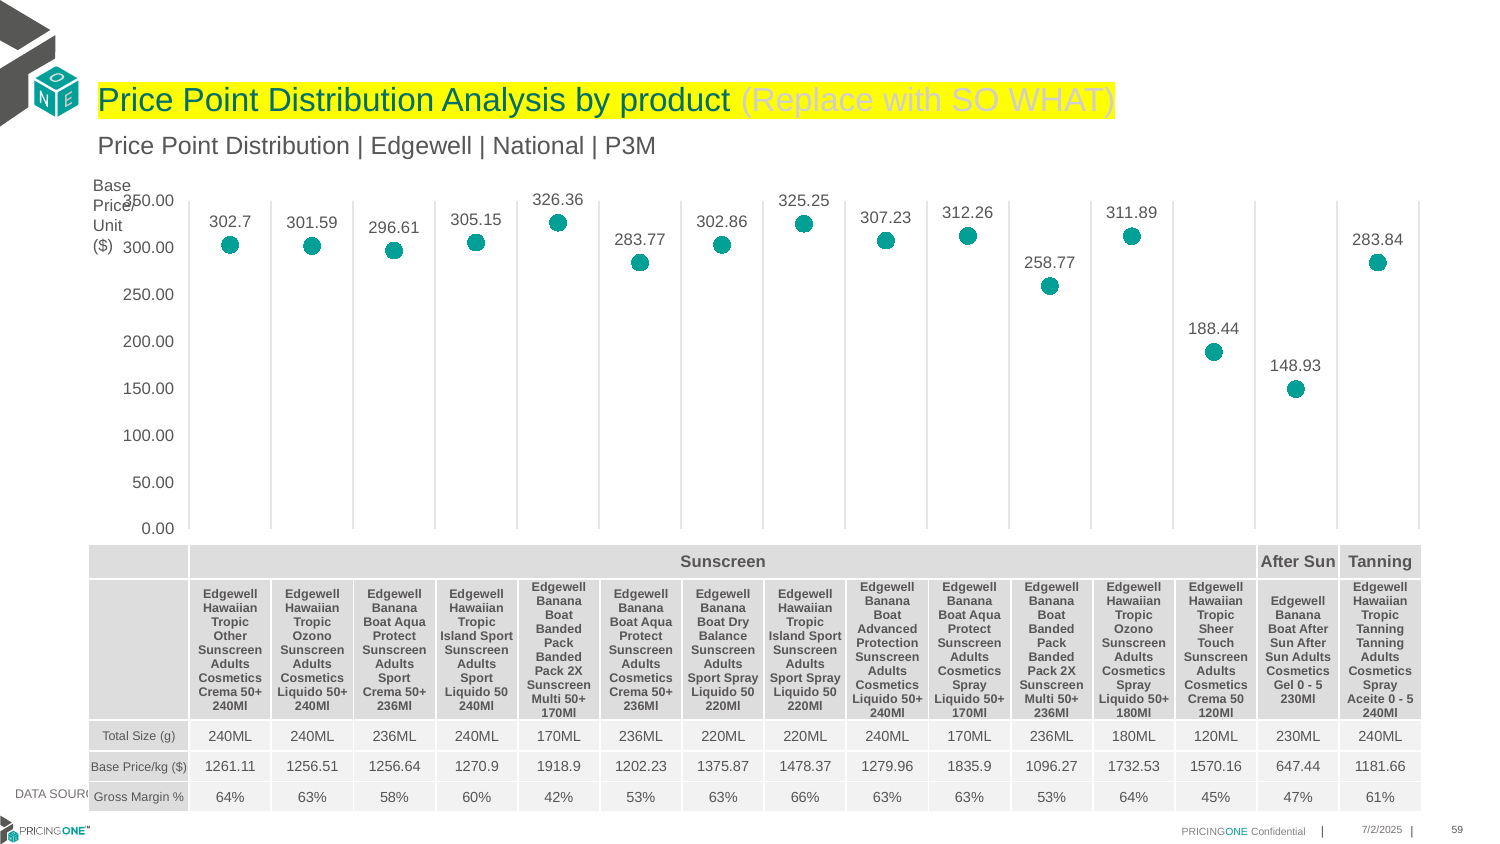

# Price Point Distribution Analysis by product (Replace with SO WHAT)
Price Point Distribution | Edgewell | National | P3M
Base Price/Unit ($)

### Chart

| Category | Base Price/Unit |
|---|---|
| Edgewell Hawaiian Tropic Other Sunscreen Adults Cosmetics Crema 50+ 240Ml | 302.7 |
| Edgewell Hawaiian Tropic Ozono Sunscreen Adults Cosmetics Liquido 50+ 240Ml | 301.59 |
| Edgewell Banana Boat Aqua Protect Sunscreen Adults Sport Crema 50+ 236Ml | 296.61 |
| Edgewell Hawaiian Tropic Island Sport Sunscreen Adults Sport Liquido 50 240Ml | 305.15 |
| Edgewell Banana Boat Banded Pack Banded Pack 2X Sunscreen Multi 50+ 170Ml | 326.36 |
| Edgewell Banana Boat Aqua Protect Sunscreen Adults Cosmetics Crema 50+ 236Ml | 283.77 |
| Edgewell Banana Boat Dry Balance Sunscreen Adults Sport Spray Liquido 50 220Ml | 302.86 |
| Edgewell Hawaiian Tropic Island Sport Sunscreen Adults Sport Spray Liquido 50 220Ml | 325.25 |
| Edgewell Banana Boat Advanced Protection Sunscreen Adults Cosmetics Liquido 50+ 240Ml | 307.23 |
| Edgewell Banana Boat Aqua Protect Sunscreen Adults Cosmetics Spray Liquido 50+ 170Ml | 312.26 |
| Edgewell Banana Boat Banded Pack Banded Pack 2X Sunscreen Multi 50+ 236Ml | 258.77 |
| Edgewell Hawaiian Tropic Ozono Sunscreen Adults Cosmetics Spray Liquido 50+ 180Ml | 311.89 |
| Edgewell Hawaiian Tropic Sheer Touch Sunscreen Adults Cosmetics Crema 50 120Ml | 188.44 |
| Edgewell Banana Boat After Sun After Sun Adults Cosmetics Gel 0 - 5 230Ml | 148.93 |
| Edgewell Hawaiian Tropic Tanning Tanning Adults Cosmetics Spray Aceite 0 - 5 240Ml | 283.84 |
|  | Sunscreen | Sunscreen | Sunscreen | Sunscreen | Sunscreen | Sunscreen | Sunscreen | Sunscreen | Sunscreen | Sunscreen | Sunscreen | Sunscreen | Sunscreen | After Sun | Tanning |
| --- | --- | --- | --- | --- | --- | --- | --- | --- | --- | --- | --- | --- | --- | --- | --- |
|  | Edgewell Hawaiian Tropic Other Sunscreen Adults Cosmetics Crema 50+ 240Ml | Edgewell Hawaiian Tropic Ozono Sunscreen Adults Cosmetics Liquido 50+ 240Ml | Edgewell Banana Boat Aqua Protect Sunscreen Adults Sport Crema 50+ 236Ml | Edgewell Hawaiian Tropic Island Sport Sunscreen Adults Sport Liquido 50 240Ml | Edgewell Banana Boat Banded Pack Banded Pack 2X Sunscreen Multi 50+ 170Ml | Edgewell Banana Boat Aqua Protect Sunscreen Adults Cosmetics Crema 50+ 236Ml | Edgewell Banana Boat Dry Balance Sunscreen Adults Sport Spray Liquido 50 220Ml | Edgewell Hawaiian Tropic Island Sport Sunscreen Adults Sport Spray Liquido 50 220Ml | Edgewell Banana Boat Advanced Protection Sunscreen Adults Cosmetics Liquido 50+ 240Ml | Edgewell Banana Boat Aqua Protect Sunscreen Adults Cosmetics Spray Liquido 50+ 170Ml | Edgewell Banana Boat Banded Pack Banded Pack 2X Sunscreen Multi 50+ 236Ml | Edgewell Hawaiian Tropic Ozono Sunscreen Adults Cosmetics Spray Liquido 50+ 180Ml | Edgewell Hawaiian Tropic Sheer Touch Sunscreen Adults Cosmetics Crema 50 120Ml | Edgewell Banana Boat After Sun After Sun Adults Cosmetics Gel 0 - 5 230Ml | Edgewell Hawaiian Tropic Tanning Tanning Adults Cosmetics Spray Aceite 0 - 5 240Ml |
| Total Size (g) | 240ML | 240ML | 236ML | 240ML | 170ML | 236ML | 220ML | 220ML | 240ML | 170ML | 236ML | 180ML | 120ML | 230ML | 240ML |
| Base Price/kg ($) | 1261.11 | 1256.51 | 1256.64 | 1270.9 | 1918.9 | 1202.23 | 1375.87 | 1478.37 | 1279.96 | 1835.9 | 1096.27 | 1732.53 | 1570.16 | 647.44 | 1181.66 |
| Gross Margin % | 64% | 63% | 58% | 60% | 42% | 53% | 63% | 66% | 63% | 63% | 53% | 64% | 45% | 47% | 61% |
DATA SOURCE: Trade Panel/Retailer Data | April  2025
7/2/2025
59